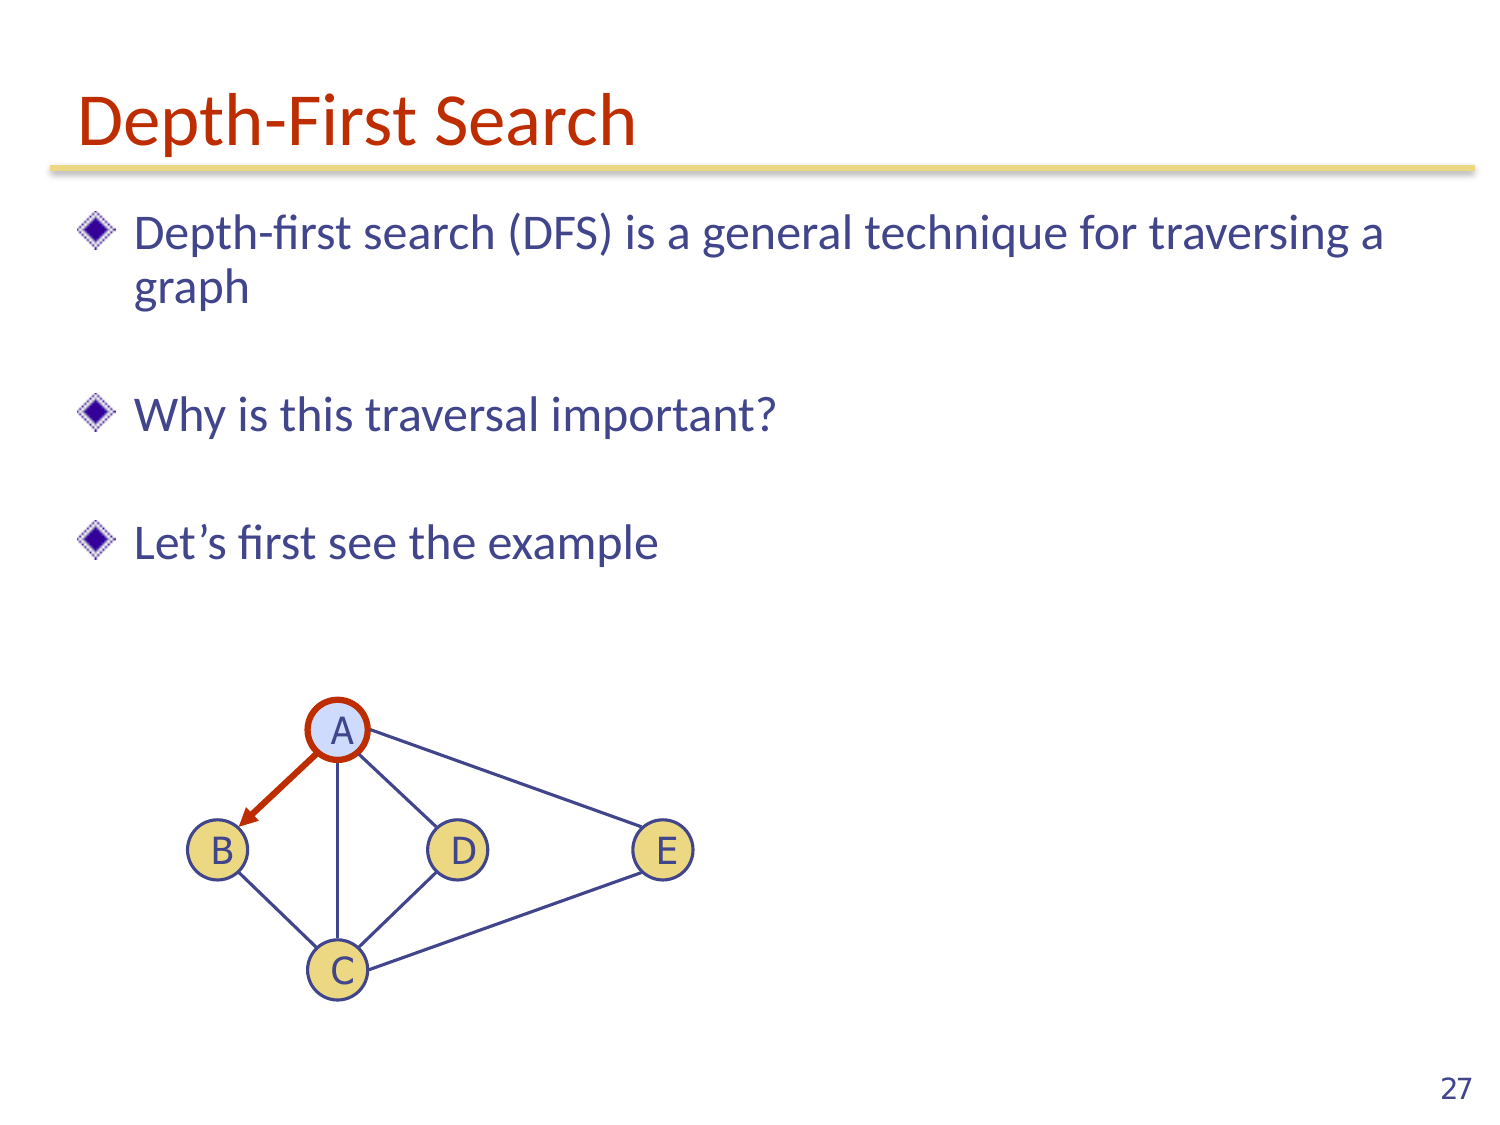

# Depth-First Search
Depth-first search (DFS) is a general technique for traversing a graph

Why is this traversal important?

Let’s first see the example
A
B
D
E
C
27